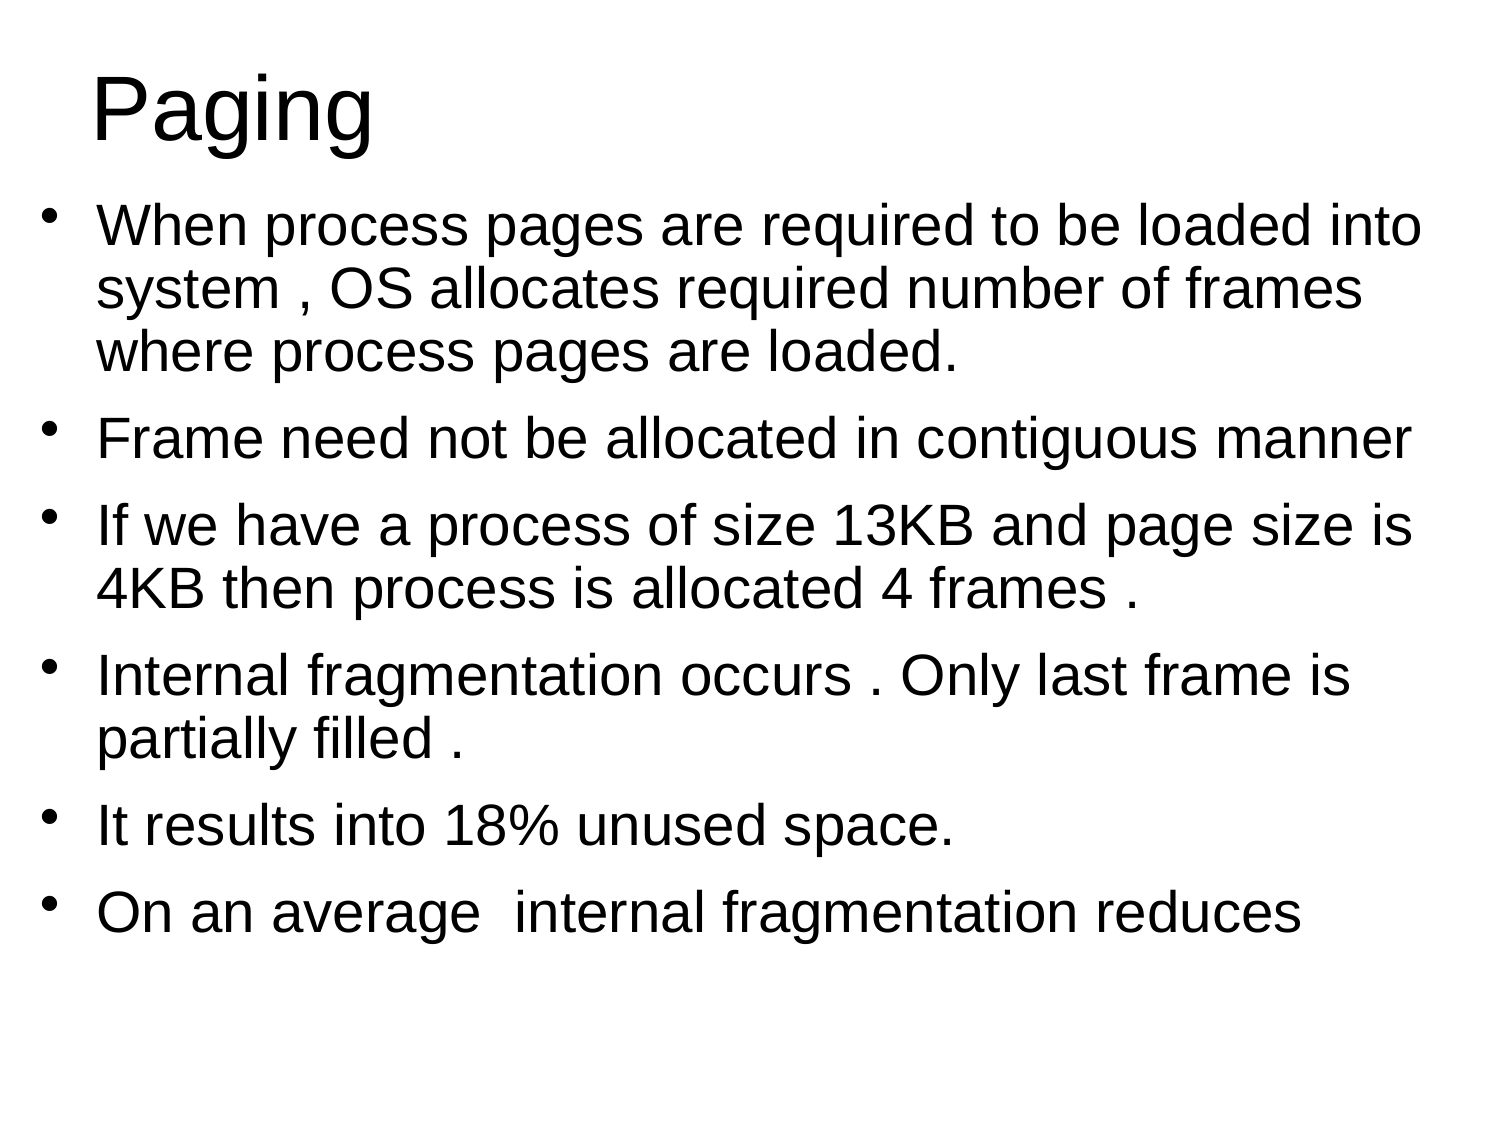

# Paging
When process pages are required to be loaded into system , OS allocates required number of frames where process pages are loaded.
Frame need not be allocated in contiguous manner
If we have a process of size 13KB and page size is 4KB then process is allocated 4 frames .
Internal fragmentation occurs . Only last frame is partially filled .
It results into 18% unused space.
On an average  internal fragmentation reduces